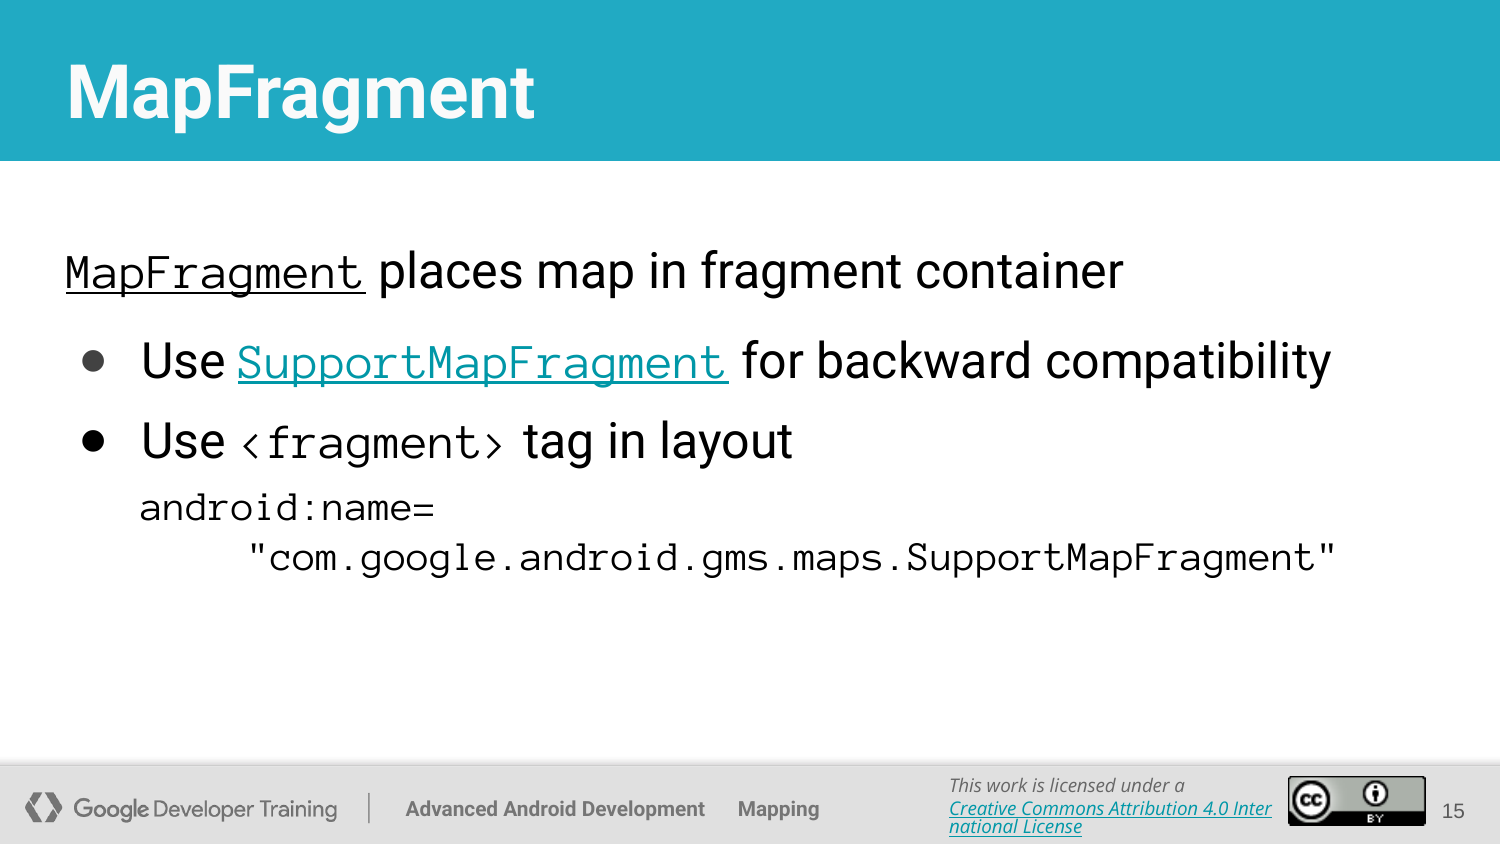

# MapFragment
MapFragment places map in fragment container
Use SupportMapFragment for backward compatibility
Use <fragment> tag in layout
android:name=
        "com.google.android.gms.maps.SupportMapFragment"
15